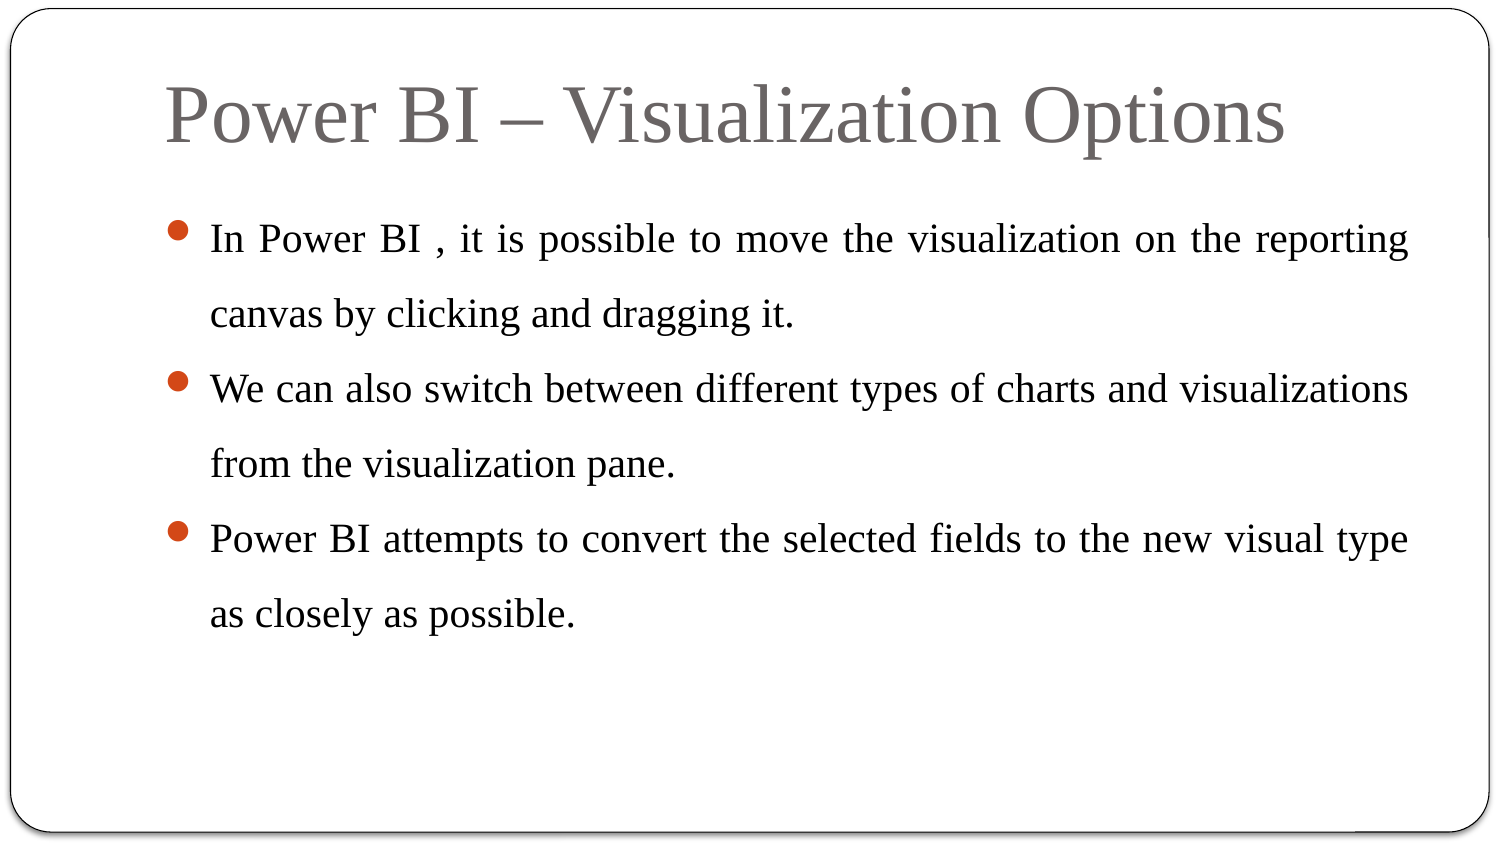

# Power BI – Visualization Options
In Power BI , it is possible to move the visualization on the reporting canvas by clicking and dragging it.
We can also switch between different types of charts and visualizations from the visualization pane.
Power BI attempts to convert the selected fields to the new visual type as closely as possible.